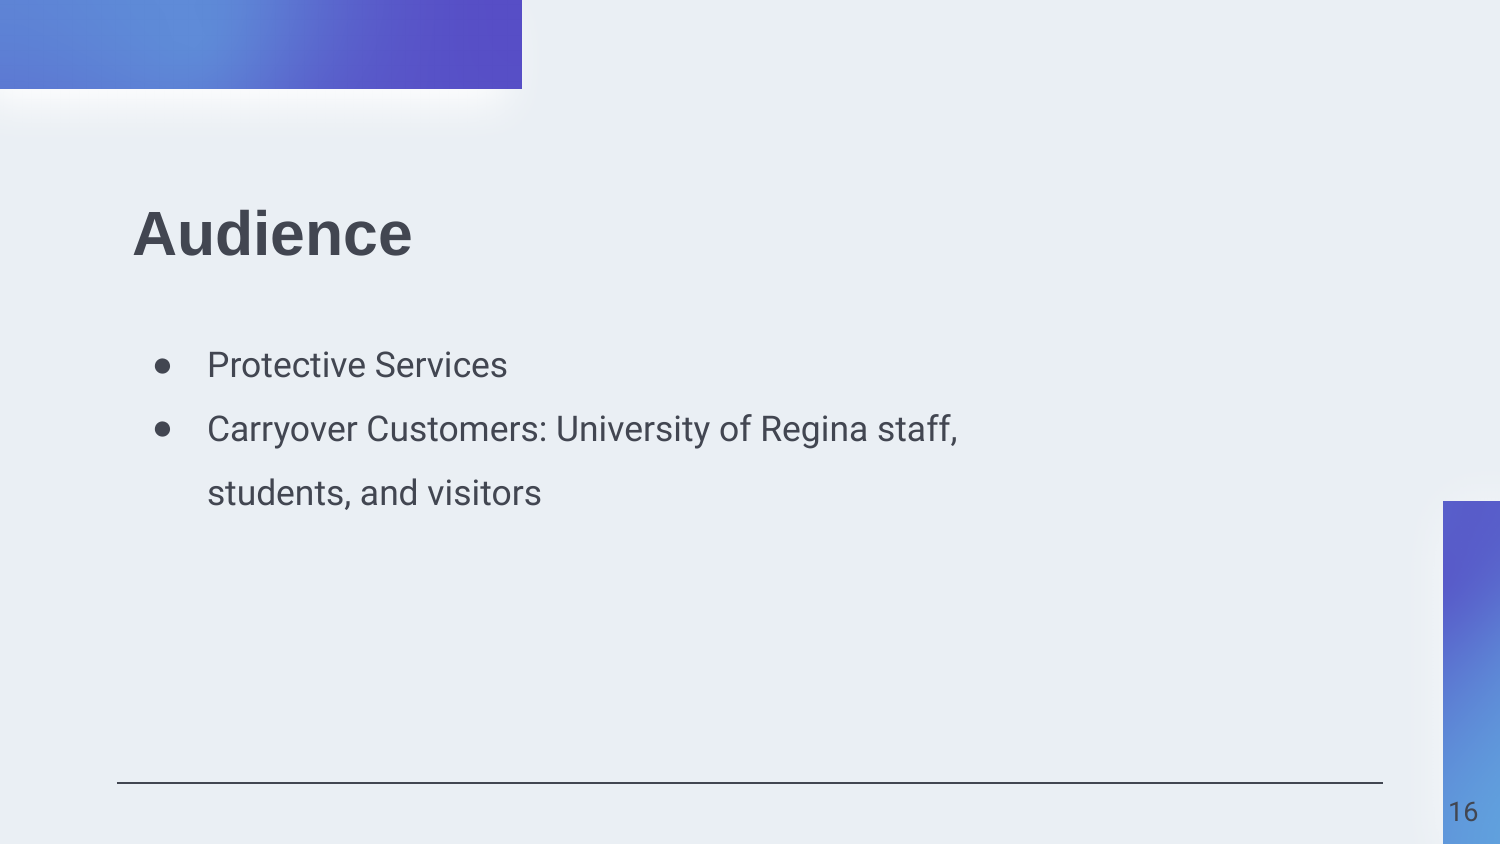

# Audience
Protective Services
Carryover Customers: University of Regina staff, students, and visitors
16